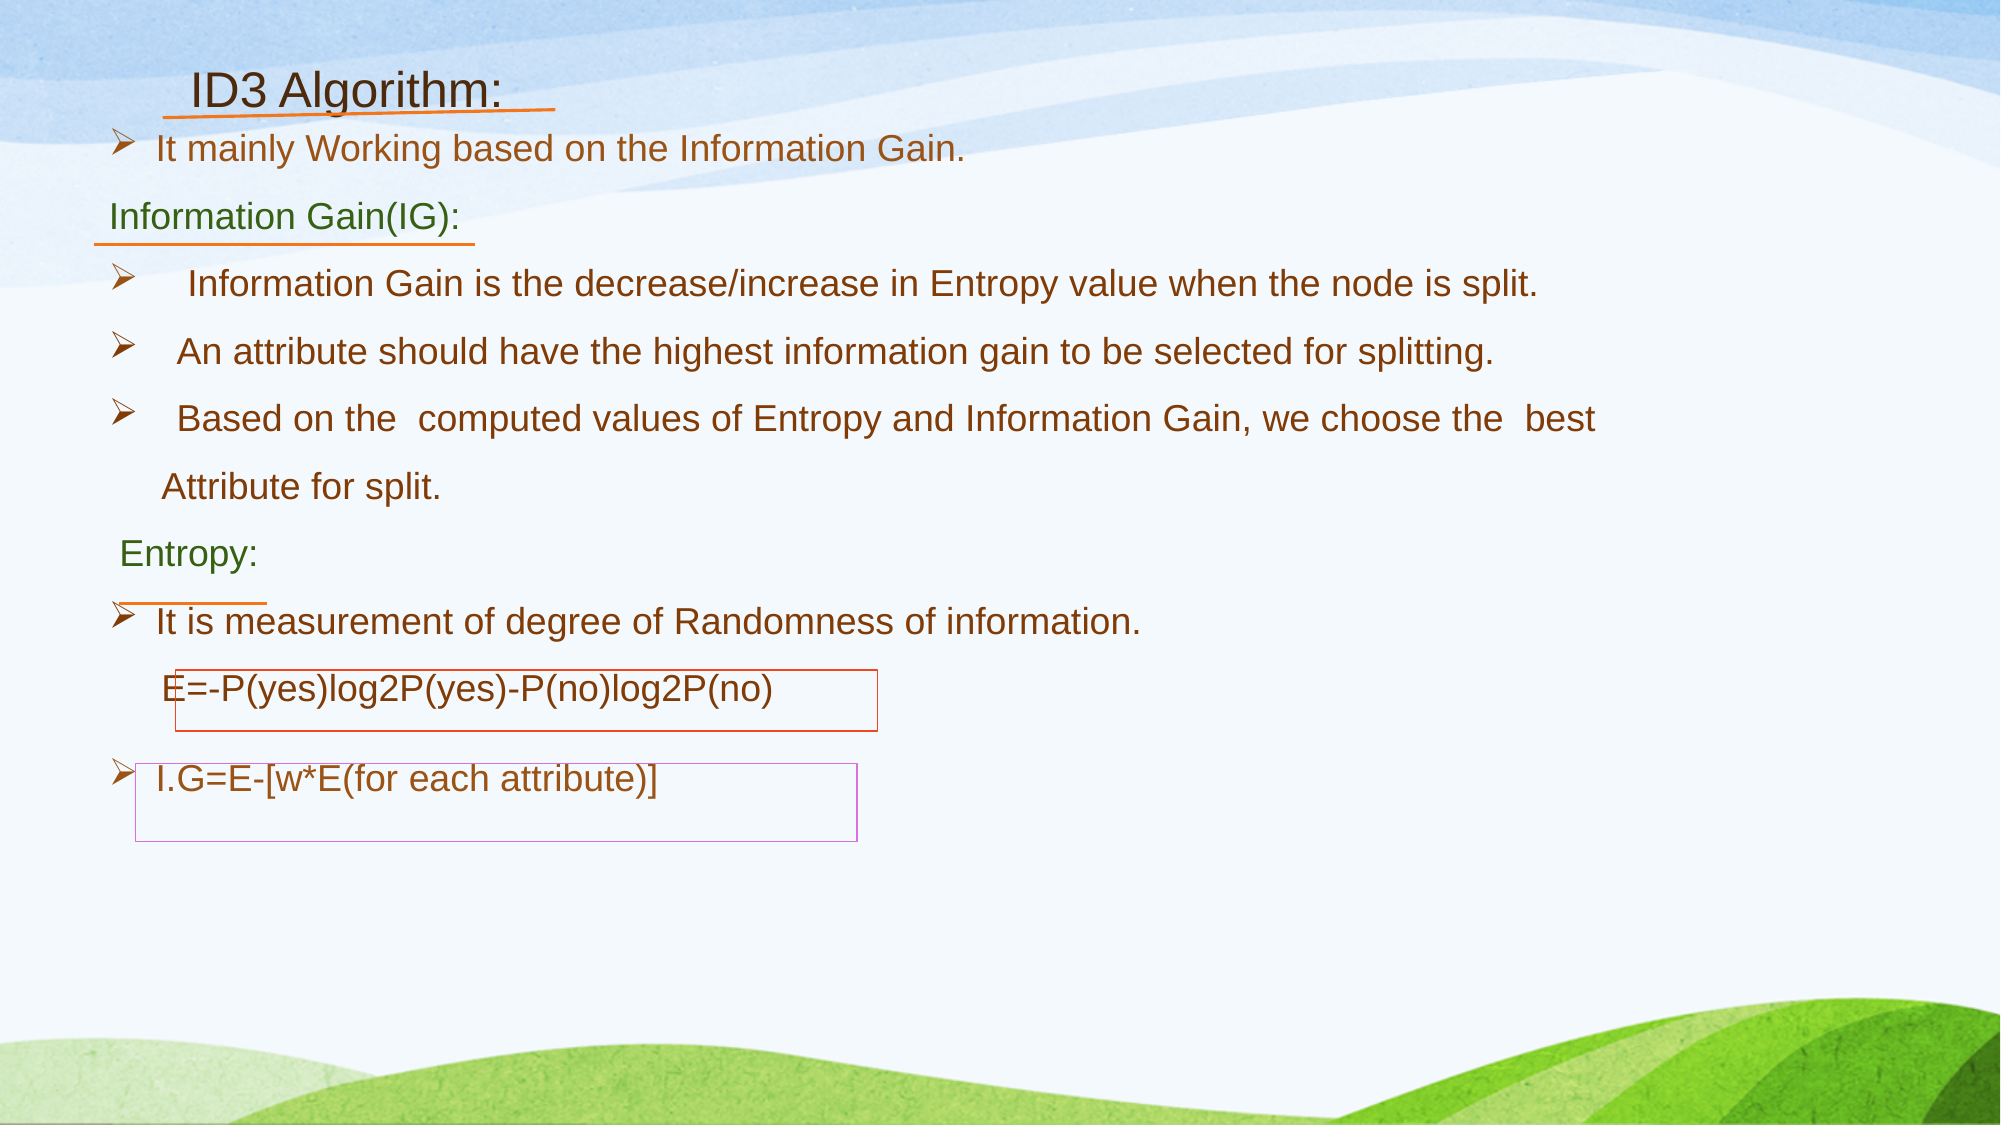

# ID3 Algorithm:

It mainly Working based on the Information Gain.
Information Gain(IG):
   Information Gain is the decrease/increase in Entropy value when the node is split.
  An attribute should have the highest information gain to be selected for splitting.
  Based on the  computed values of Entropy and Information Gain, we choose the  best
     Attribute for split.
 Entropy:
It is measurement of degree of Randomness of information.
     E=-P(yes)log2P(yes)-P(no)log2P(no)

I.G=E-[w*E(for each attribute)]